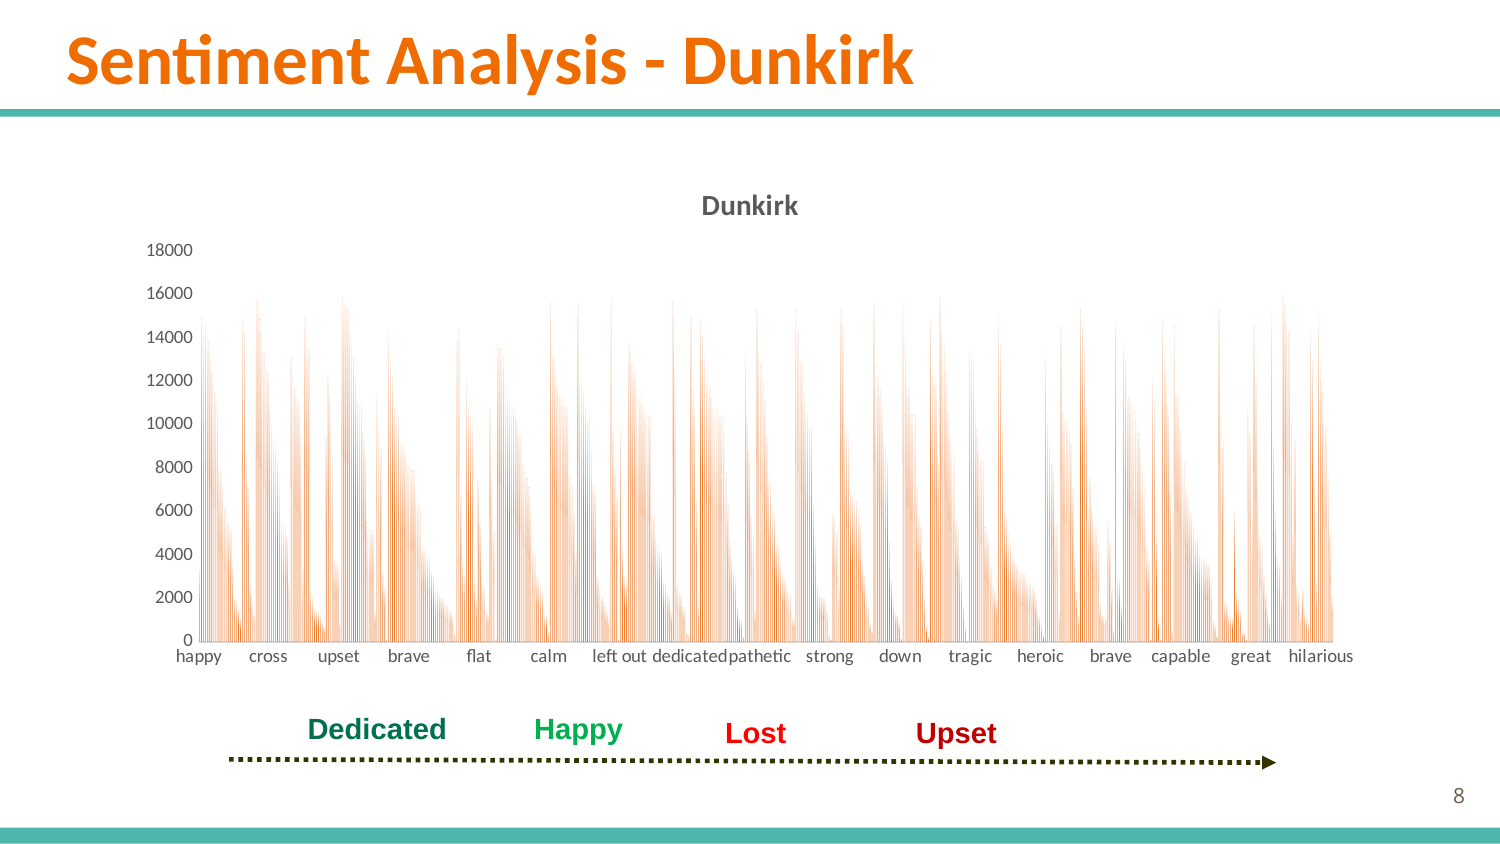

# Sentiment Analysis - Dunkirk

### Chart: Dunkirk

| Category | Frequency |
|---|---|
| happy | 3516.0 |
| mad | 15557.0 |
| mad | 14694.0 |
| mad | 14658.0 |
| mad | 13982.0 |
| mad | 13848.0 |
| mad | 12913.0 |
| mad | 12364.0 |
| mad | 11463.0 |
| mad | 11340.0 |
| mad | 7927.0 |
| mad | 7807.0 |
| mad | 7133.0 |
| mad | 6223.0 |
| mad | 5685.0 |
| mad | 5356.0 |
| mad | 5147.0 |
| mad | 3661.0 |
| mad | 2023.0 |
| mad | 1919.0 |
| mad | 1571.0 |
| mad | 1100.0 |
| lost | 15351.0 |
| lost | 14340.0 |
| lost | 8967.0 |
| lost | 7369.0 |
| lost | 2642.0 |
| lost | 2062.0 |
| lost | 1198.0 |
| cross | 15748.0 |
| cross | 15700.0 |
| cross | 14856.0 |
| cross | 14154.0 |
| cross | 13336.0 |
| cross | 12629.0 |
| cross | 12442.0 |
| cross | 11476.0 |
| cross | 10018.0 |
| cross | 9533.0 |
| cross | 9145.0 |
| cross | 8729.0 |
| cross | 7496.0 |
| cross | 5620.0 |
| cross | 5392.0 |
| cross | 5266.0 |
| cross | 4864.0 |
| cross | 2693.0 |
| calm | 13141.0 |
| calm | 12815.0 |
| calm | 11704.0 |
| calm | 11183.0 |
| calm | 10986.0 |
| calm | 9412.0 |
| calm | 3340.0 |
| average | 14956.0 |
| average | 13635.0 |
| average | 13485.0 |
| average | 2447.0 |
| average | 2095.0 |
| average | 1540.0 |
| average | 1471.0 |
| average | 1357.0 |
| average | 1275.0 |
| average | 974.0 |
| average | 669.0 |
| hardy | 9385.0 |
| upset | 12329.0 |
| upset | 11437.0 |
| upset | 8491.0 |
| upset | 3828.0 |
| upset | 3617.0 |
| upset | 3525.0 |
| upset | 895.0 |
| curious | 15868.0 |
| curious | 15499.0 |
| curious | 15369.0 |
| curious | 15321.0 |
| curious | 14847.0 |
| curious | 14033.0 |
| curious | 13623.0 |
| curious | 12703.0 |
| curious | 11518.0 |
| curious | 11376.0 |
| curious | 11159.0 |
| curious | 9637.0 |
| curious | 8806.0 |
| curious | 5490.0 |
| curious | 5183.0 |
| curious | 5126.0 |
| curious | 5117.0 |
| curious | 1377.0 |
| suffering | 11441.0 |
| suffering | 10823.0 |
| suffering | 8862.0 |
| suffering | 3208.0 |
| suffering | 2533.0 |
| suffering | 80.0 |
| brave | 14371.0 |
| brave | 13368.0 |
| brave | 12774.0 |
| brave | 11218.0 |
| brave | 10418.0 |
| brave | 10332.0 |
| brave | 9108.0 |
| brave | 9094.0 |
| brave | 8955.0 |
| brave | 8803.0 |
| brave | 8095.0 |
| brave | 7950.0 |
| brave | 7922.0 |
| brave | 7848.0 |
| brave | 7021.0 |
| brave | 6373.0 |
| brave | 6193.0 |
| brave | 4340.0 |
| brave | 4253.0 |
| brave | 4060.0 |
| brave | 3943.0 |
| brave | 3872.0 |
| brave | 3393.0 |
| brave | 3119.0 |
| brave | 2374.0 |
| brave | 2365.0 |
| brave | 2261.0 |
| brave | 2074.0 |
| brave | 1978.0 |
| brave | 1665.0 |
| brave | 1638.0 |
| brave | 1455.0 |
| brave | 1376.0 |
| brave | 1168.0 |
| brave | 365.0 |
| rated | 14385.0 |
| rated | 14377.0 |
| rated | 6907.0 |
| rated | 3797.0 |
| rated | 3265.0 |
| arrogant | 12183.0 |
| arrogant | 11218.0 |
| arrogant | 10710.0 |
| arrogant | 10344.0 |
| arrogant | 2771.0 |
| arrogant | 2023.0 |
| flat | 7461.0 |
| flat | 5531.0 |
| flat | 2748.0 |
| flat | 2433.0 |
| flat | 1420.0 |
| flat | 1292.0 |
| terrific | 10777.0 |
| terrific | 7299.0 |
| terrific | 5108.0 |
| terrific | 114.0 |
| down | 13597.0 |
| down | 13527.0 |
| down | 13476.0 |
| down | 13139.0 |
| down | 11814.0 |
| down | 11633.0 |
| down | 11333.0 |
| down | 10816.0 |
| down | 10811.0 |
| down | 10770.0 |
| down | 10223.0 |
| down | 9503.0 |
| down | 9452.0 |
| down | 8134.0 |
| down | 7837.0 |
| down | 7525.0 |
| down | 7108.0 |
| down | 6040.0 |
| down | 4177.0 |
| down | 4072.0 |
| down | 2995.0 |
| down | 2957.0 |
| down | 2631.0 |
| down | 2414.0 |
| down | 1257.0 |
| down | 1227.0 |
| down | 406.0 |
| calm | 15650.0 |
| calm | 13527.0 |
| calm | 13139.0 |
| calm | 12205.0 |
| calm | 11814.0 |
| calm | 11333.0 |
| calm | 11247.0 |
| calm | 10816.0 |
| calm | 10777.0 |
| calm | 10716.0 |
| calm | 7525.0 |
| calm | 7108.0 |
| calm | 6040.0 |
| calm | 4072.0 |
| down | 15595.0 |
| down | 12302.0 |
| down | 12088.0 |
| down | 11874.0 |
| down | 11235.0 |
| down | 10625.0 |
| down | 10472.0 |
| down | 8961.0 |
| down | 7190.0 |
| down | 7043.0 |
| down | 2994.0 |
| down | 2774.0 |
| down | 2083.0 |
| down | 1988.0 |
| down | 1571.0 |
| down | 1357.0 |
| down | 1043.0 |
| ashamed | 15896.0 |
| ashamed | 9817.0 |
| ashamed | 7954.0 |
| ashamed | 6734.0 |
| ashamed | 57.0 |
| left out | 10118.0 |
| left out | 4485.0 |
| left out | 3119.0 |
| left out | 2846.0 |
| angry | 14032.0 |
| angry | 13820.0 |
| angry | 12685.0 |
| angry | 12531.0 |
| angry | 12382.0 |
| angry | 11604.0 |
| angry | 11184.0 |
| angry | 10944.0 |
| angry | 10744.0 |
| angry | 10541.0 |
| angry | 10394.0 |
| angry | 10286.0 |
| angry | 5835.0 |
| angry | 5800.0 |
| angry | 4980.0 |
| angry | 4629.0 |
| angry | 4374.0 |
| angry | 4262.0 |
| angry | 2846.0 |
| angry | 2808.0 |
| angry | 2278.0 |
| angry | 2136.0 |
| angry | 1376.0 |
| dull | 15705.0 |
| dull | 12436.0 |
| dull | 2546.0 |
| dull | 2303.0 |
| dull | 2131.0 |
| dull | 1578.0 |
| dull | 1465.0 |
| dull | 380.0 |
| dull | 289.0 |
| dedicated | 15009.0 |
| dedicated | 11582.0 |
| dedicated | 11190.0 |
| dedicated | 6515.0 |
| dedicated | 1726.0 |
| hurt | 15323.0 |
| hurt | 14629.0 |
| hurt | 13527.0 |
| hurt | 12011.0 |
| hurt | 11685.0 |
| hurt | 11680.0 |
| hurt | 11218.0 |
| hurt | 10780.0 |
| hurt | 10670.0 |
| hurt | 10537.0 |
| hurt | 10414.0 |
| hurt | 10394.0 |
| hurt | 10283.0 |
| hurt | 7809.0 |
| hurt | 6345.0 |
| hurt | 4617.0 |
| hurt | 4011.0 |
| hurt | 3322.0 |
| hurt | 3000.0 |
| hurt | 1689.0 |
| hurt | 1076.0 |
| hurt | 996.0 |
| hurt | 231.0 |
| strong | 13444.0 |
| strong | 10441.0 |
| strong | 8752.0 |
| strong | 5721.0 |
| strong | 4864.0 |
| strong | 1344.0 |
| pathetic | 15294.0 |
| pathetic | 13303.0 |
| pathetic | 12782.0 |
| pathetic | 11944.0 |
| pathetic | 11114.0 |
| pathetic | 9510.0 |
| pathetic | 7633.0 |
| pathetic | 7268.0 |
| pathetic | 6197.0 |
| pathetic | 6133.0 |
| pathetic | 4640.0 |
| pathetic | 4629.0 |
| pathetic | 3570.0 |
| pathetic | 3161.0 |
| pathetic | 2994.0 |
| pathetic | 2753.0 |
| pathetic | 2292.0 |
| pathetic | 2239.0 |
| pathetic | 1070.0 |
| pathetic | 1015.0 |
| strong | 15310.0 |
| strong | 14380.0 |
| strong | 12966.0 |
| strong | 12685.0 |
| strong | 11407.0 |
| strong | 10668.0 |
| strong | 10538.0 |
| strong | 10224.0 |
| strong | 10220.0 |
| strong | 6644.0 |
| strong | 4864.0 |
| strong | 2544.0 |
| strong | 2260.0 |
| strong | 2074.0 |
| strong | 1988.0 |
| strong | 1949.0 |
| strong | 1310.0 |
| strong | 236.0 |
| strong | 68.0 |
| down | 5898.0 |
| down | 5709.0 |
| down | 5002.0 |
| down | 2381.0 |
| certain | 15366.0 |
| certain | 14593.0 |
| certain | 10122.0 |
| certain | 9826.0 |
| certain | 9740.0 |
| certain | 7117.0 |
| certain | 7061.0 |
| certain | 6656.0 |
| certain | 6493.0 |
| certain | 6103.0 |
| certain | 5522.0 |
| certain | 3917.0 |
| certain | 3152.0 |
| certain | 2181.0 |
| certain | 1661.0 |
| certain | 874.0 |
| certain | 487.0 |
| down | 15488.0 |
| down | 12684.0 |
| down | 12201.0 |
| down | 11685.0 |
| down | 10716.0 |
| down | 9665.0 |
| down | 9395.0 |
| down | 8678.0 |
| down | 4814.0 |
| down | 2980.0 |
| down | 1912.0 |
| down | 1376.0 |
| down | 1249.0 |
| down | 896.0 |
| down | 126.0 |
| great | 15412.0 |
| great | 14016.0 |
| great | 11710.0 |
| great | 11709.0 |
| great | 10490.0 |
| great | 10476.0 |
| great | 10437.0 |
| great | 7114.0 |
| great | 5733.0 |
| great | 5428.0 |
| great | 3824.0 |
| great | 2065.0 |
| great | 756.0 |
| great | 203.0 |
| bitter | 15323.0 |
| bitter | 12663.0 |
| bitter | 12329.0 |
| bitter | 11731.0 |
| bitter | 8574.0 |
| mad | 15902.0 |
| mad | 14126.0 |
| mad | 13733.0 |
| mad | 12319.0 |
| mad | 10540.0 |
| mad | 9498.0 |
| mad | 9128.0 |
| mad | 8474.0 |
| mad | 5671.0 |
| mad | 5149.0 |
| mad | 3886.0 |
| mad | 3121.0 |
| mad | 1732.0 |
| mad | 669.0 |
| mad | 21.0 |
| tragic | 13680.0 |
| tragic | 13427.0 |
| tragic | 12927.0 |
| tragic | 10622.0 |
| tragic | 9818.0 |
| tragic | 8746.0 |
| tragic | 8380.0 |
| tragic | 8268.0 |
| tragic | 5266.0 |
| tragic | 5017.0 |
| tragic | 4733.0 |
| tragic | 3383.0 |
| tragic | 2668.0 |
| tragic | 2345.0 |
| tragic | 1921.0 |
| heroic | 15081.0 |
| heroic | 13669.0 |
| heroic | 10424.0 |
| heroic | 6290.0 |
| heroic | 5952.0 |
| heroic | 4892.0 |
| heroic | 4536.0 |
| heroic | 4046.0 |
| heroic | 3820.0 |
| heroic | 3626.0 |
| heroic | 3443.0 |
| heroic | 3129.0 |
| heroic | 3118.0 |
| heroic | 3100.0 |
| heroic | 2780.0 |
| heroic | 2714.0 |
| heroic | 2656.0 |
| heroic | 2525.0 |
| heroic | 2461.0 |
| heroic | 2034.0 |
| heroic | 1412.0 |
| heroic | 1137.0 |
| heroic | 748.0 |
| heroic | 294.0 |
| dark | 13443.0 |
| dark | 10475.0 |
| dark | 9522.0 |
| dark | 8507.0 |
| dark | 8158.0 |
| dark | 5436.0 |
| dark | 5405.0 |
| dark | 1333.0 |
| significant | 14494.0 |
| significant | 10488.0 |
| significant | 10222.0 |
| significant | 10147.0 |
| significant | 9758.0 |
| significant | 9156.0 |
| significant | 7092.0 |
| significant | 4053.0 |
| significant | 2292.0 |
| significant | 1151.0 |
| horny | 15999.0 |
| horny | 15222.0 |
| horny | 14076.0 |
| horny | 10731.0 |
| horny | 6148.0 |
| common | 7595.0 |
| common | 6040.0 |
| common | 5356.0 |
| common | 5273.0 |
| common | 4612.0 |
| common | 1745.0 |
| common | 1249.0 |
| common | 1176.0 |
| common | 1094.0 |
| brave | 5499.0 |
| brave | 4557.0 |
| brave | 2484.0 |
| brave | 522.0 |
| cross | 14686.0 |
| cross | 3002.0 |
| cross | 2969.0 |
| cross | 1765.0 |
| calm | 14016.0 |
| calm | 12818.0 |
| calm | 11594.0 |
| calm | 11282.0 |
| calm | 10980.0 |
| calm | 10670.0 |
| calm | 10620.0 |
| calm | 10084.0 |
| calm | 9548.0 |
| calm | 8862.0 |
| calm | 7803.0 |
| calm | 7654.0 |
| calm | 4261.0 |
| calm | 3684.0 |
| calm | 80.0 |
| sad | 12432.0 |
| sad | 11513.0 |
| sad | 5041.0 |
| sad | 1059.0 |
| sad | 56.0 |
| upset | 15155.0 |
| upset | 13485.0 |
| upset | 12317.0 |
| upset | 10878.0 |
| upset | 7108.0 |
| upset | 448.0 |
| capable | 14529.0 |
| capable | 11315.0 |
| capable | 11218.0 |
| capable | 9757.0 |
| capable | 8617.0 |
| capable | 8338.0 |
| capable | 6944.0 |
| capable | 6604.0 |
| capable | 6034.0 |
| glad | 5951.0 |
| glad | 5395.0 |
| glad | 4932.0 |
| glad | 4901.0 |
| glad | 4175.0 |
| glad | 3954.0 |
| glad | 3849.0 |
| glad | 3685.0 |
| glad | 3632.0 |
| glad | 3592.0 |
| glad | 3137.0 |
| glad | 929.0 |
| glad | 698.0 |
| glad | 207.0 |
| important | 15342.0 |
| anxious | 10850.0 |
| anxious | 9256.0 |
| anxious | 1789.0 |
| anxious | 1742.0 |
| anxious | 1249.0 |
| anxious | 1225.0 |
| anxious | 1144.0 |
| let down | 6201.0 |
| let down | 2282.0 |
| let down | 2024.0 |
| let down | 1395.0 |
| let down | 433.0 |
| let down | 373.0 |
| let down | 84.0 |
| great | 10850.0 |
| great | 9635.0 |
| great | 5838.0 |
| cowardly | 14547.0 |
| cowardly | 12128.0 |
| cowardly | 7157.0 |
| cowardly | 4814.0 |
| cowardly | 4405.0 |
| cowardly | 3044.0 |
| cowardly | 2261.0 |
| cowardly | 1455.0 |
| cowardly | 890.0 |
| great | 15279.0 |
| great | 9546.0 |
| great | 6243.0 |
| great | 4073.0 |
| great | 3498.0 |
| great | 2273.0 |
| proud | 15861.0 |
| proud | 15513.0 |
| proud | 14687.0 |
| proud | 14254.0 |
| proud | 10159.0 |
| proud | 4971.0 |
| forced | 9357.0 |
| forced | 2605.0 |
| forced | 2261.0 |
| forced | 1330.0 |
| tense | 2414.0 |
| tense | 1414.0 |
| tense | 1225.0 |
| tense | 900.0 |
| upset | 14568.0 |
| upset | 13397.0 |
| upset | 7807.0 |
| upset | 2808.0 |
| excited | 15277.0 |
| hilarious | 13061.0 |
| hilarious | 11906.0 |
| hilarious | 10139.0 |
| hilarious | 9892.0 |
| hilarious | 7602.0 |
| hilarious | 5048.0 |
| hilarious | 2053.0 |
Dedicated
Happy
Lost
Upset
8